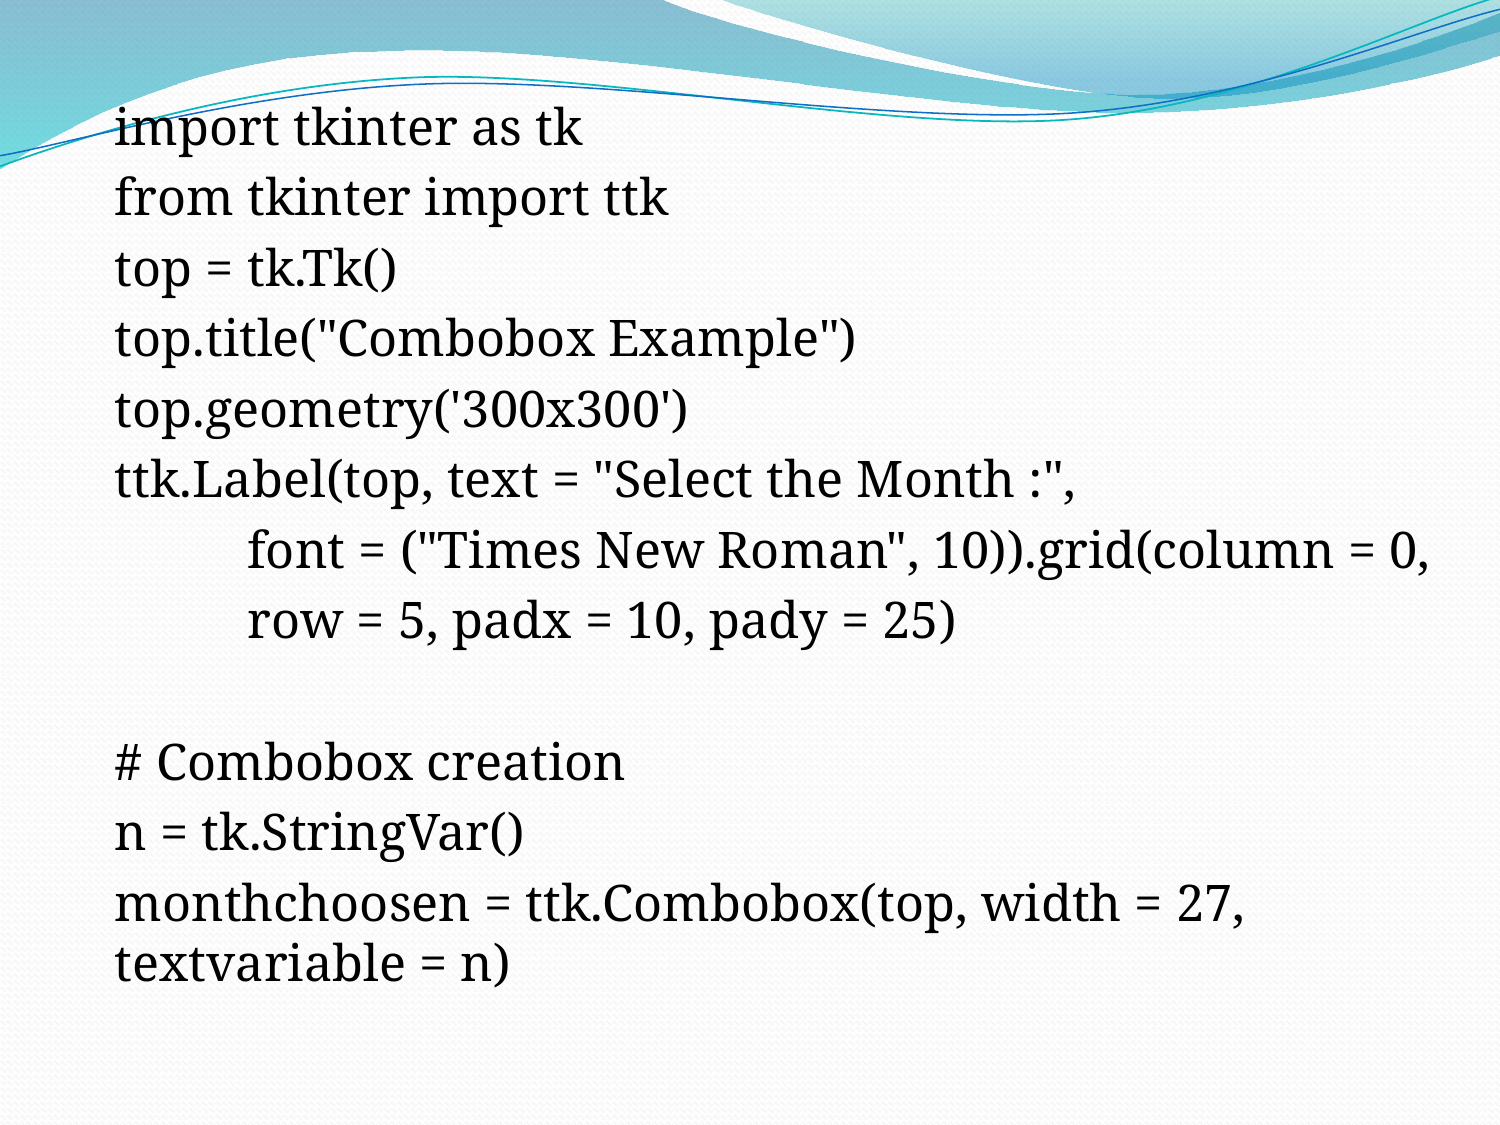

import tkinter as tk
from tkinter import ttk
top = tk.Tk()
top.title("Combobox Example")
top.geometry('300x300')
ttk.Label(top, text = "Select the Month :",
          font = ("Times New Roman", 10)).grid(column = 0,
          row = 5, padx = 10, pady = 25)

# Combobox creation
n = tk.StringVar()
monthchoosen = ttk.Combobox(top, width = 27, textvariable = n)